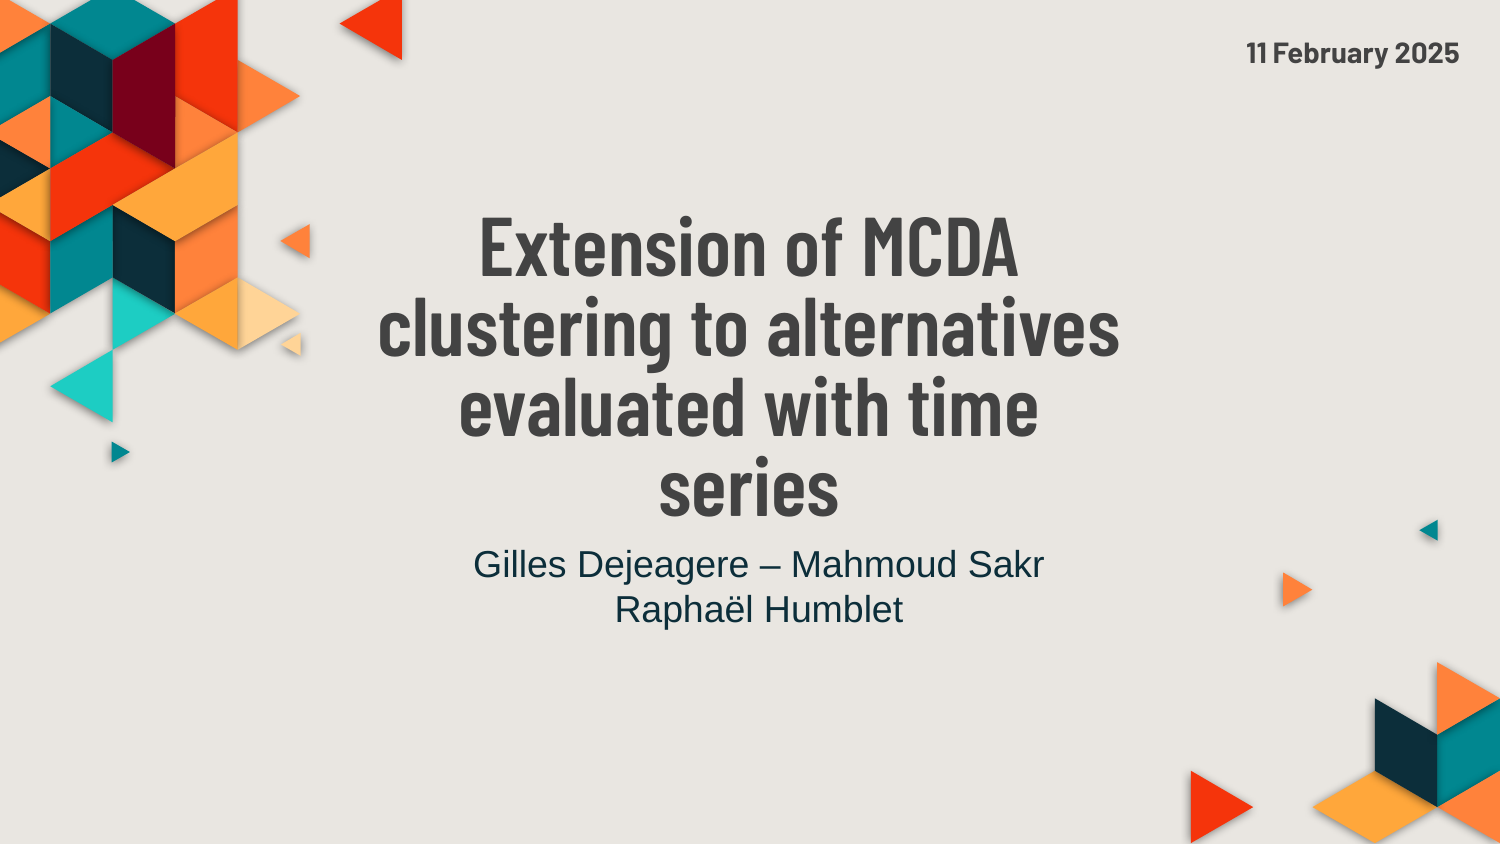

11 February 2025

# Extension of MCDA clustering to alternatives evaluated with time series

Gilles Dejeagere – Mahmoud Sakr
Raphaël Humblet